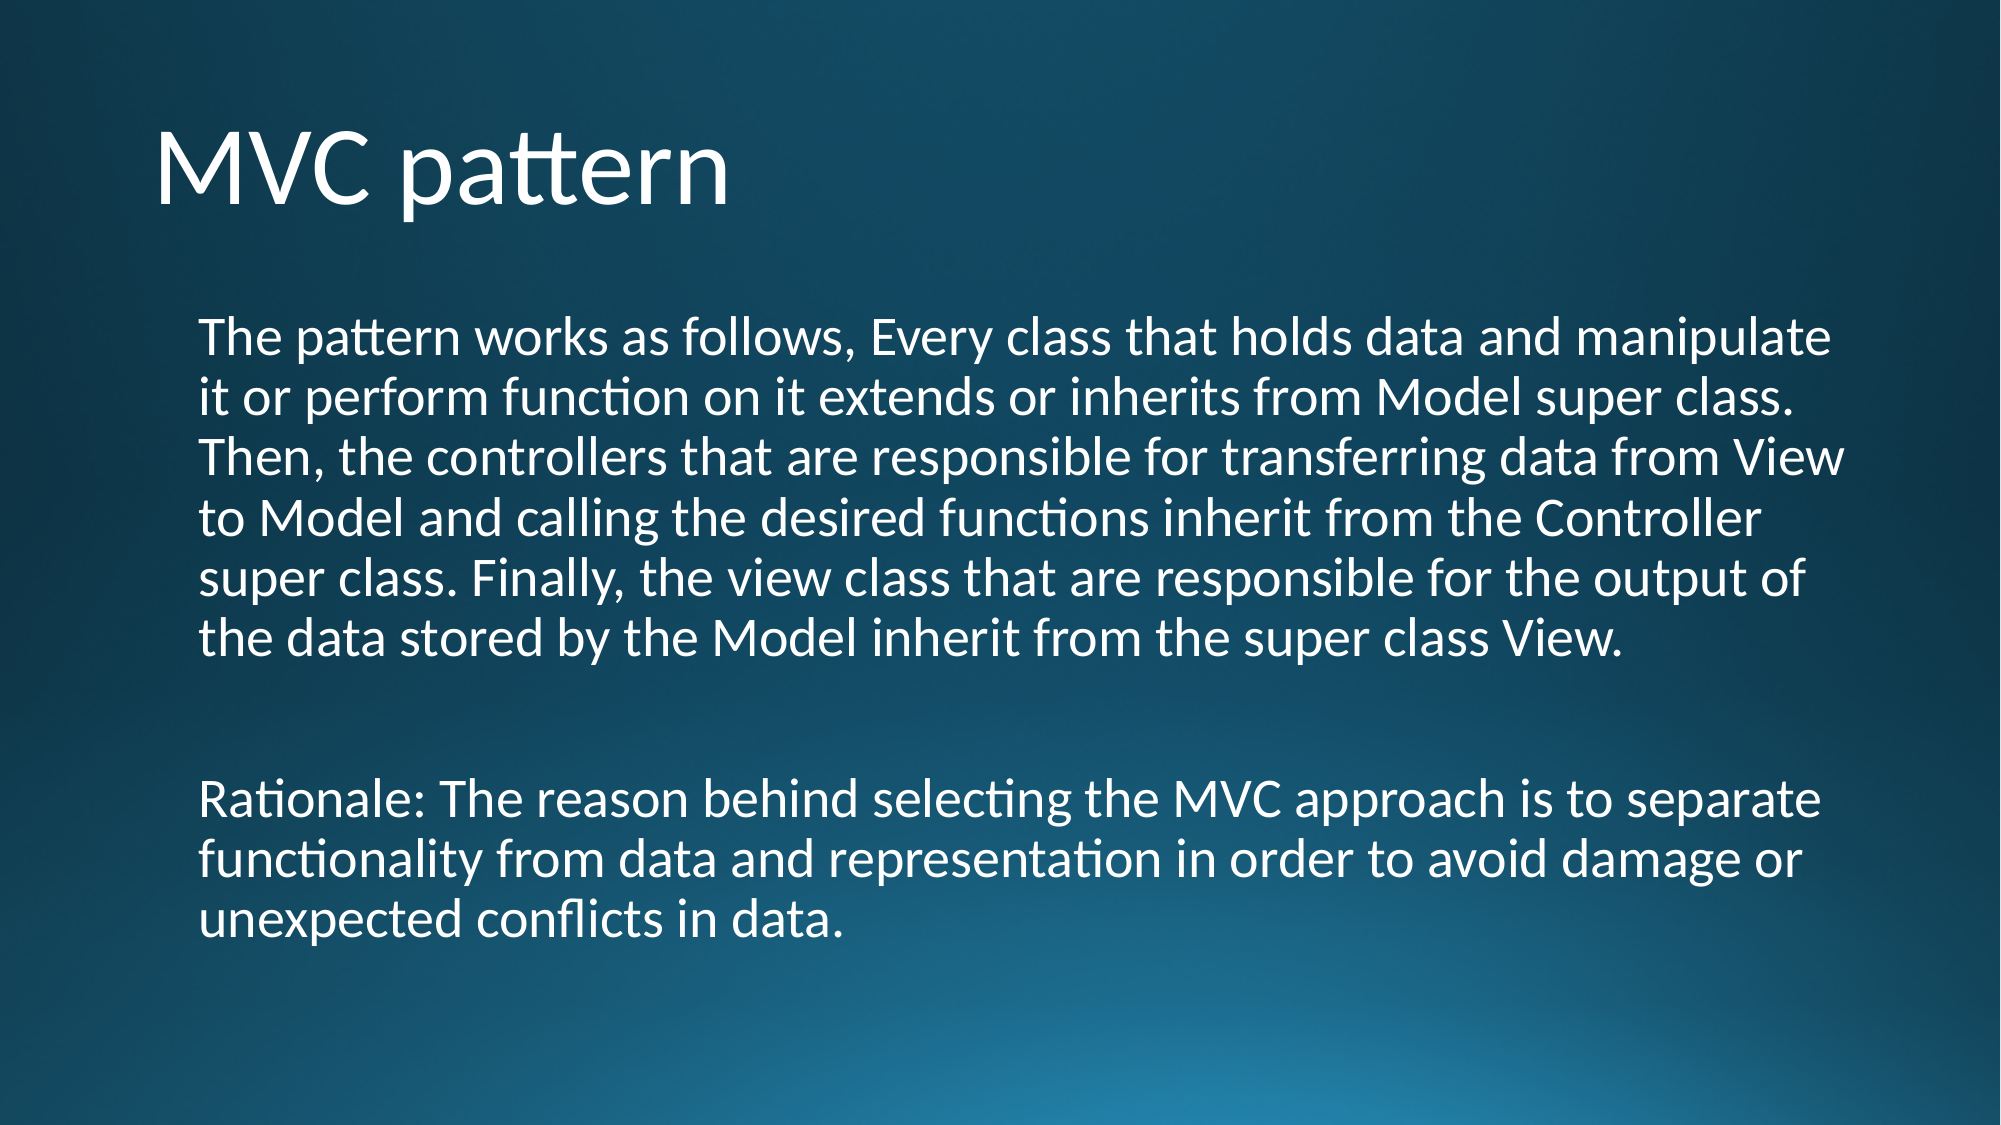

# MVC pattern
The pattern works as follows, Every class that holds data and manipulate it or perform function on it extends or inherits from Model super class. Then, the controllers that are responsible for transferring data from View to Model and calling the desired functions inherit from the Controller super class. Finally, the view class that are responsible for the output of the data stored by the Model inherit from the super class View.

Rationale: The reason behind selecting the MVC approach is to separate functionality from data and representation in order to avoid damage or unexpected conflicts in data.